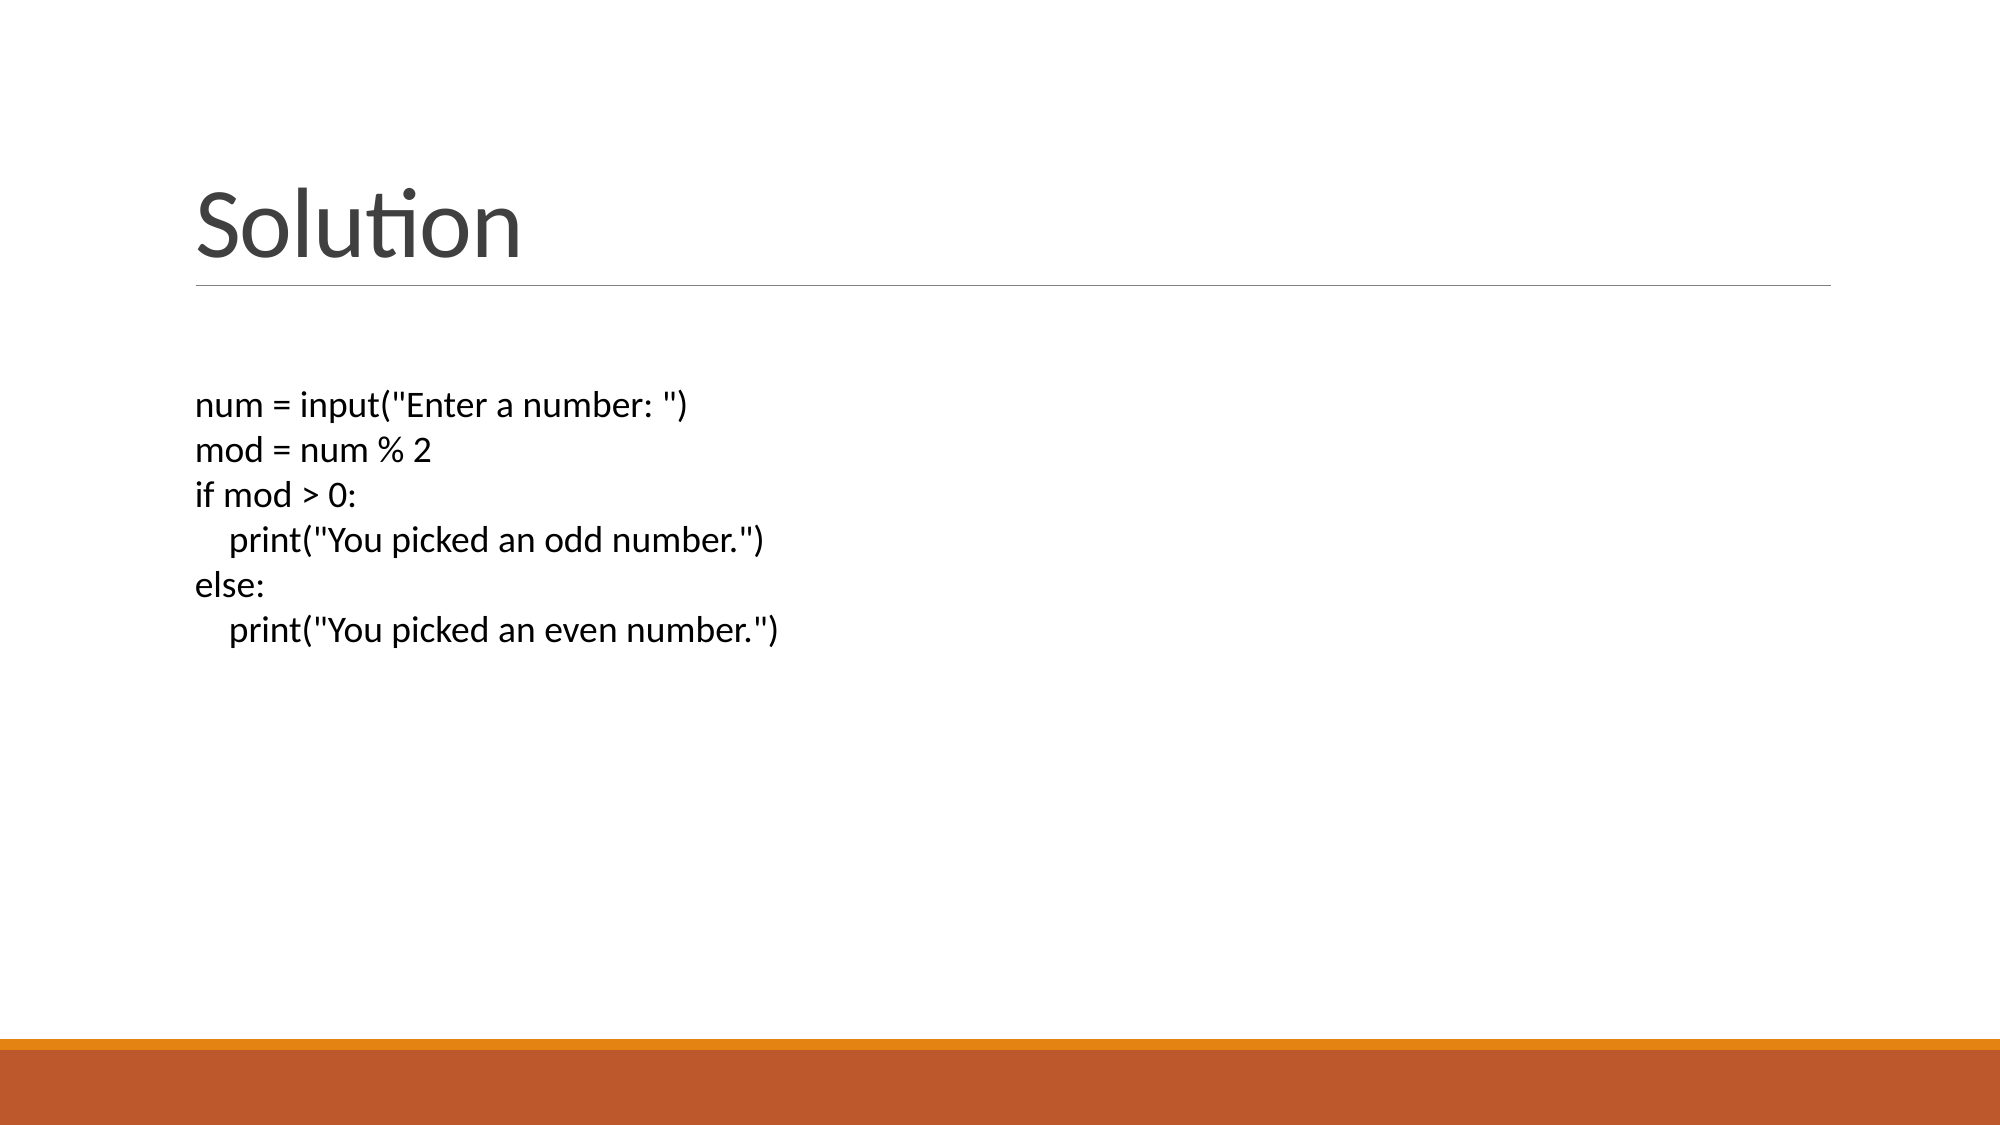

# Solution
num = input("Enter a number: ")
mod = num % 2
if mod > 0:
    print("You picked an odd number.")
else:
    print("You picked an even number.")